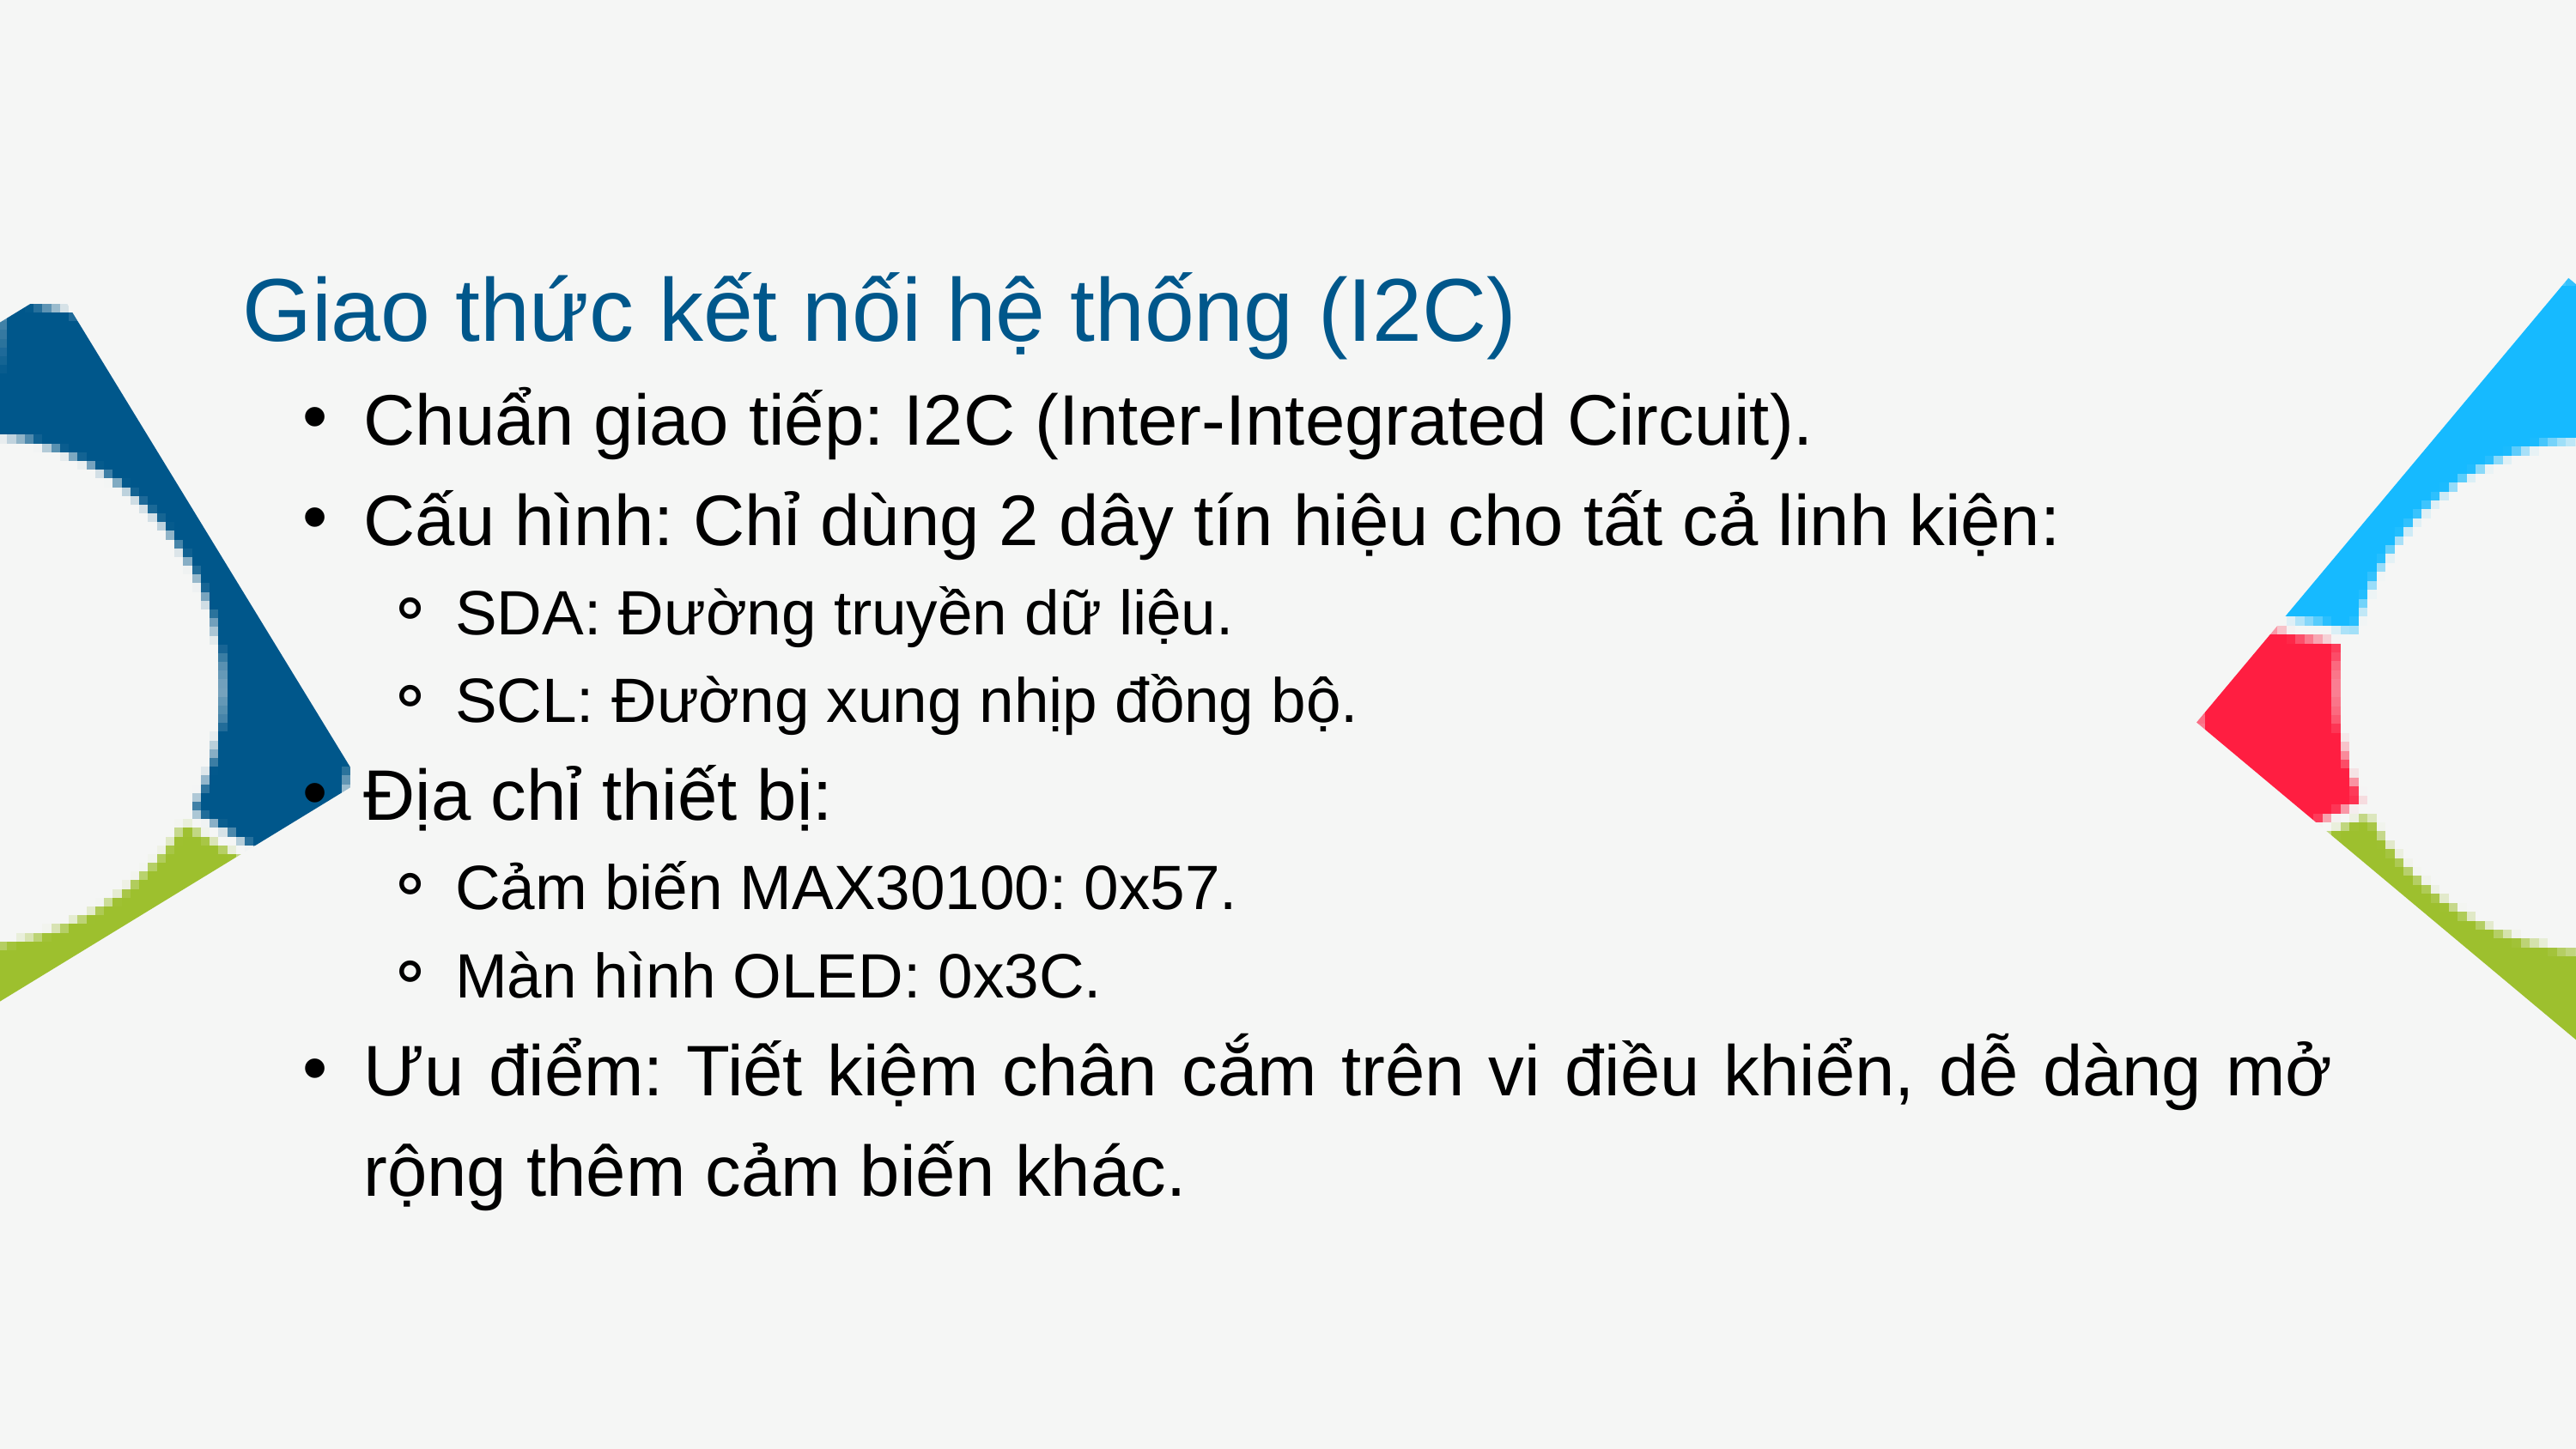

Giao thức kết nối hệ thống (I2C)
Chuẩn giao tiếp: I2C (Inter-Integrated Circuit).
Cấu hình: Chỉ dùng 2 dây tín hiệu cho tất cả linh kiện:
SDA: Đường truyền dữ liệu.
SCL: Đường xung nhịp đồng bộ.
Địa chỉ thiết bị:
Cảm biến MAX30100: 0x57.
Màn hình OLED: 0x3C.
Ưu điểm: Tiết kiệm chân cắm trên vi điều khiển, dễ dàng mở rộng thêm cảm biến khác.